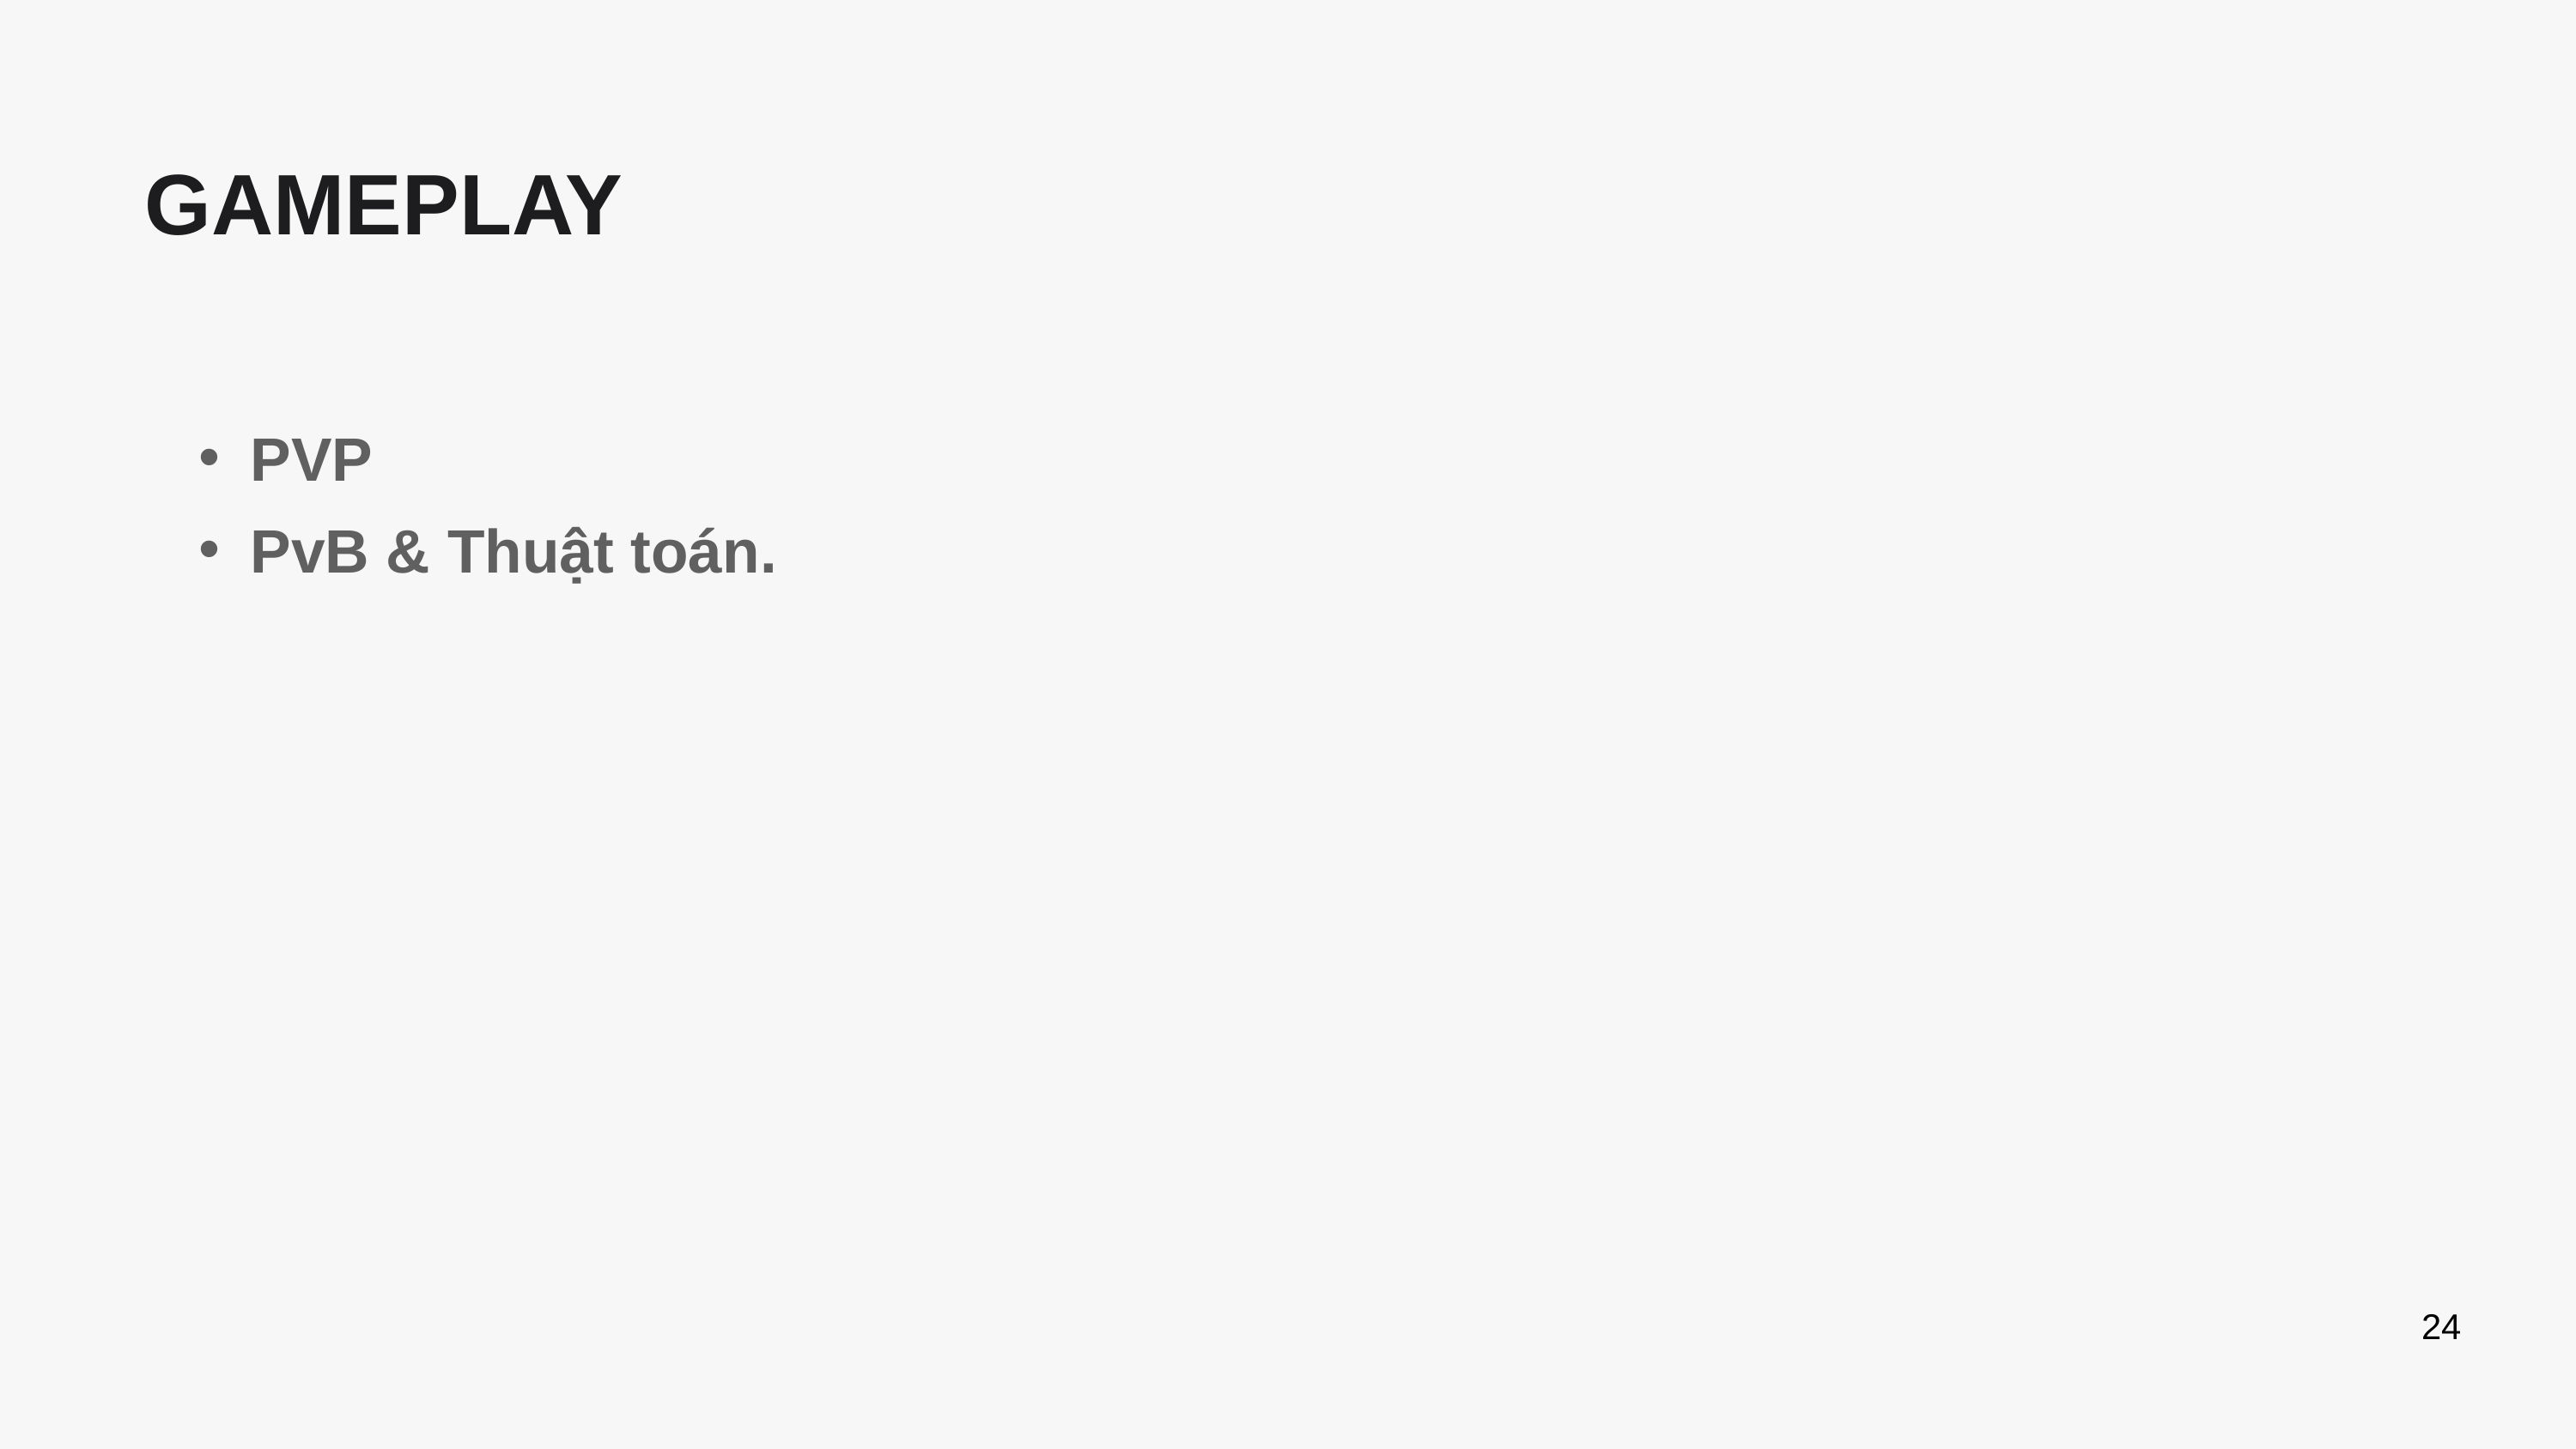

GAMEPLAY
PVP
PvB & Thuật toán.
24